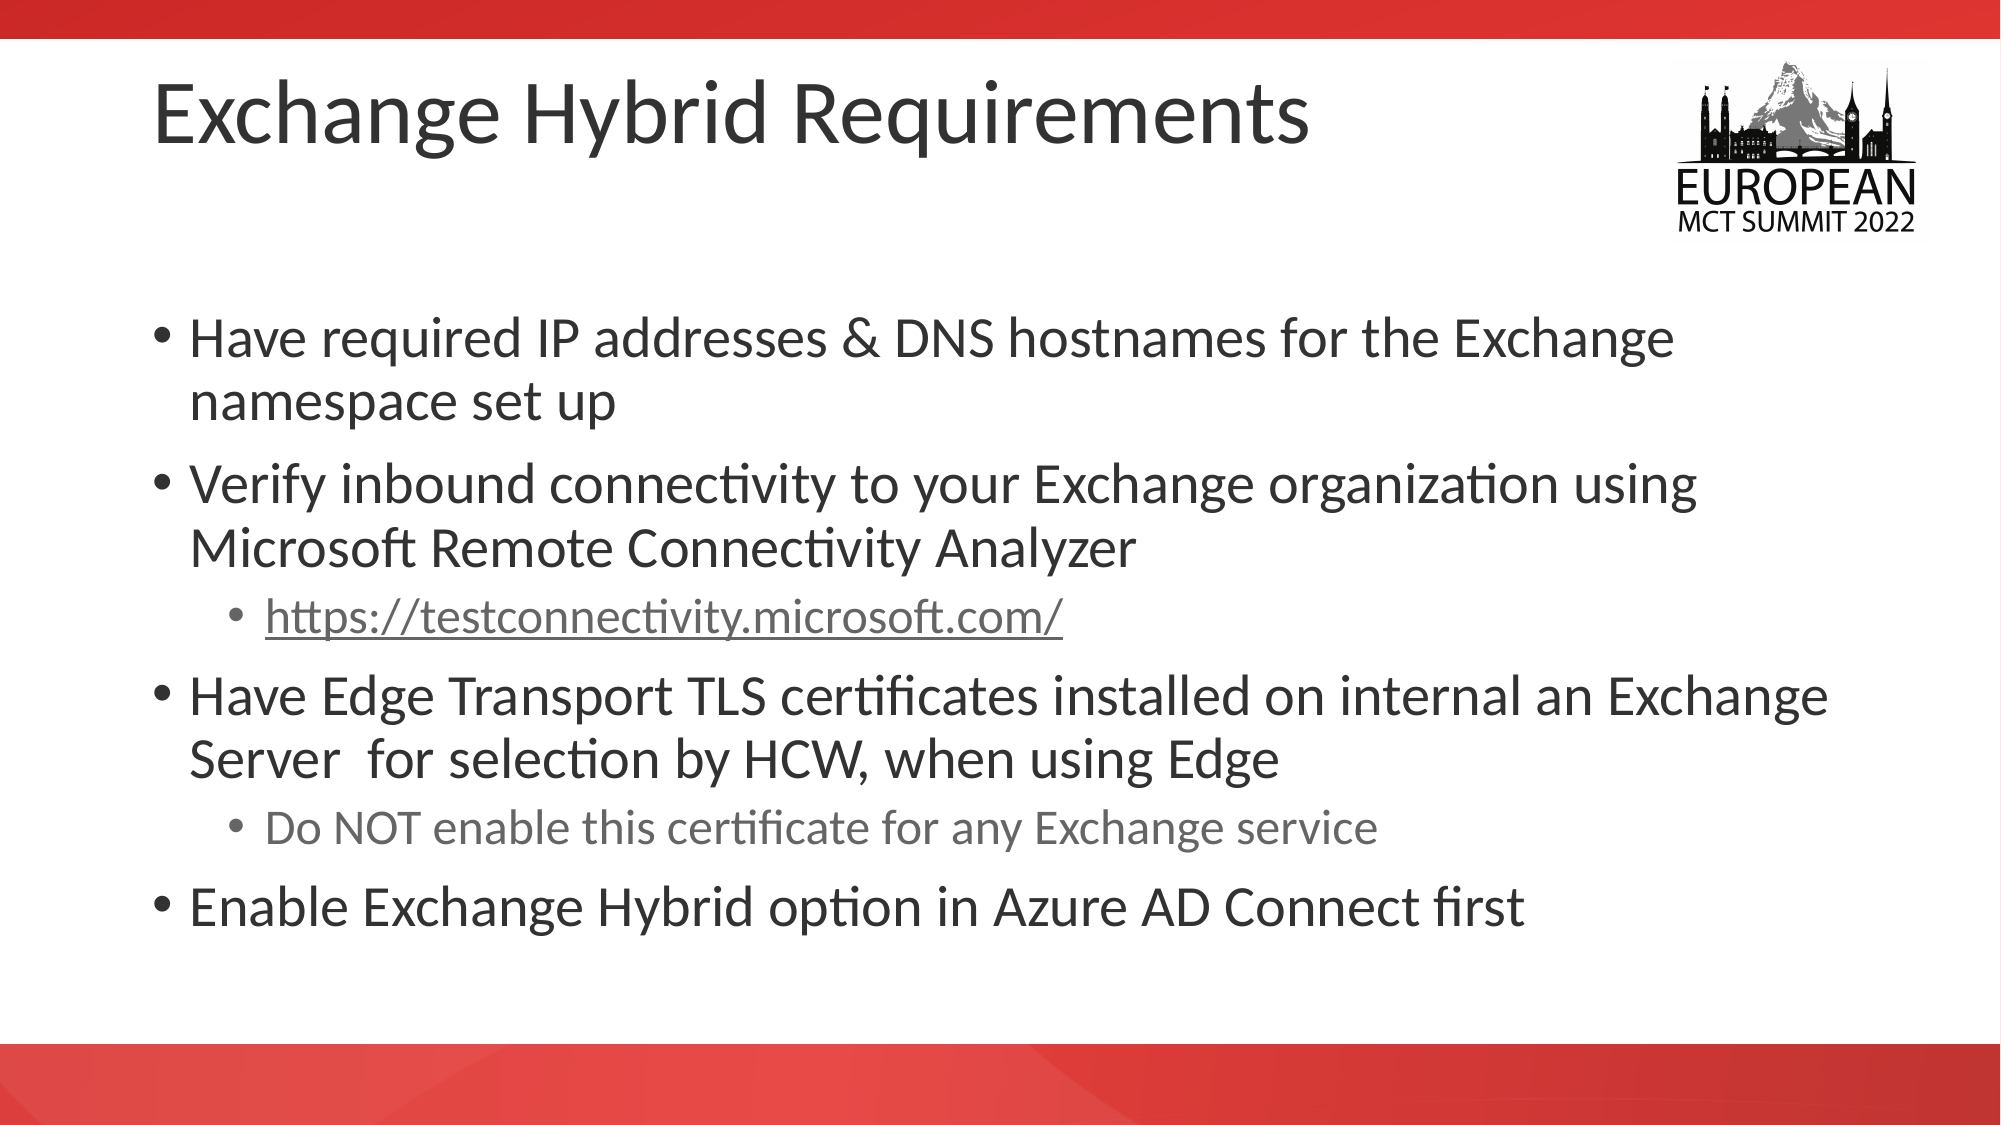

# Exchange Hybrid Requirements
Have required IP addresses & DNS hostnames for the Exchange namespace set up
Verify inbound connectivity to your Exchange organization using Microsoft Remote Connectivity Analyzer
https://testconnectivity.microsoft.com/
Have Edge Transport TLS certificates installed on internal an Exchange Server  for selection by HCW, when using Edge
Do NOT enable this certificate for any Exchange service
Enable Exchange Hybrid option in Azure AD Connect first